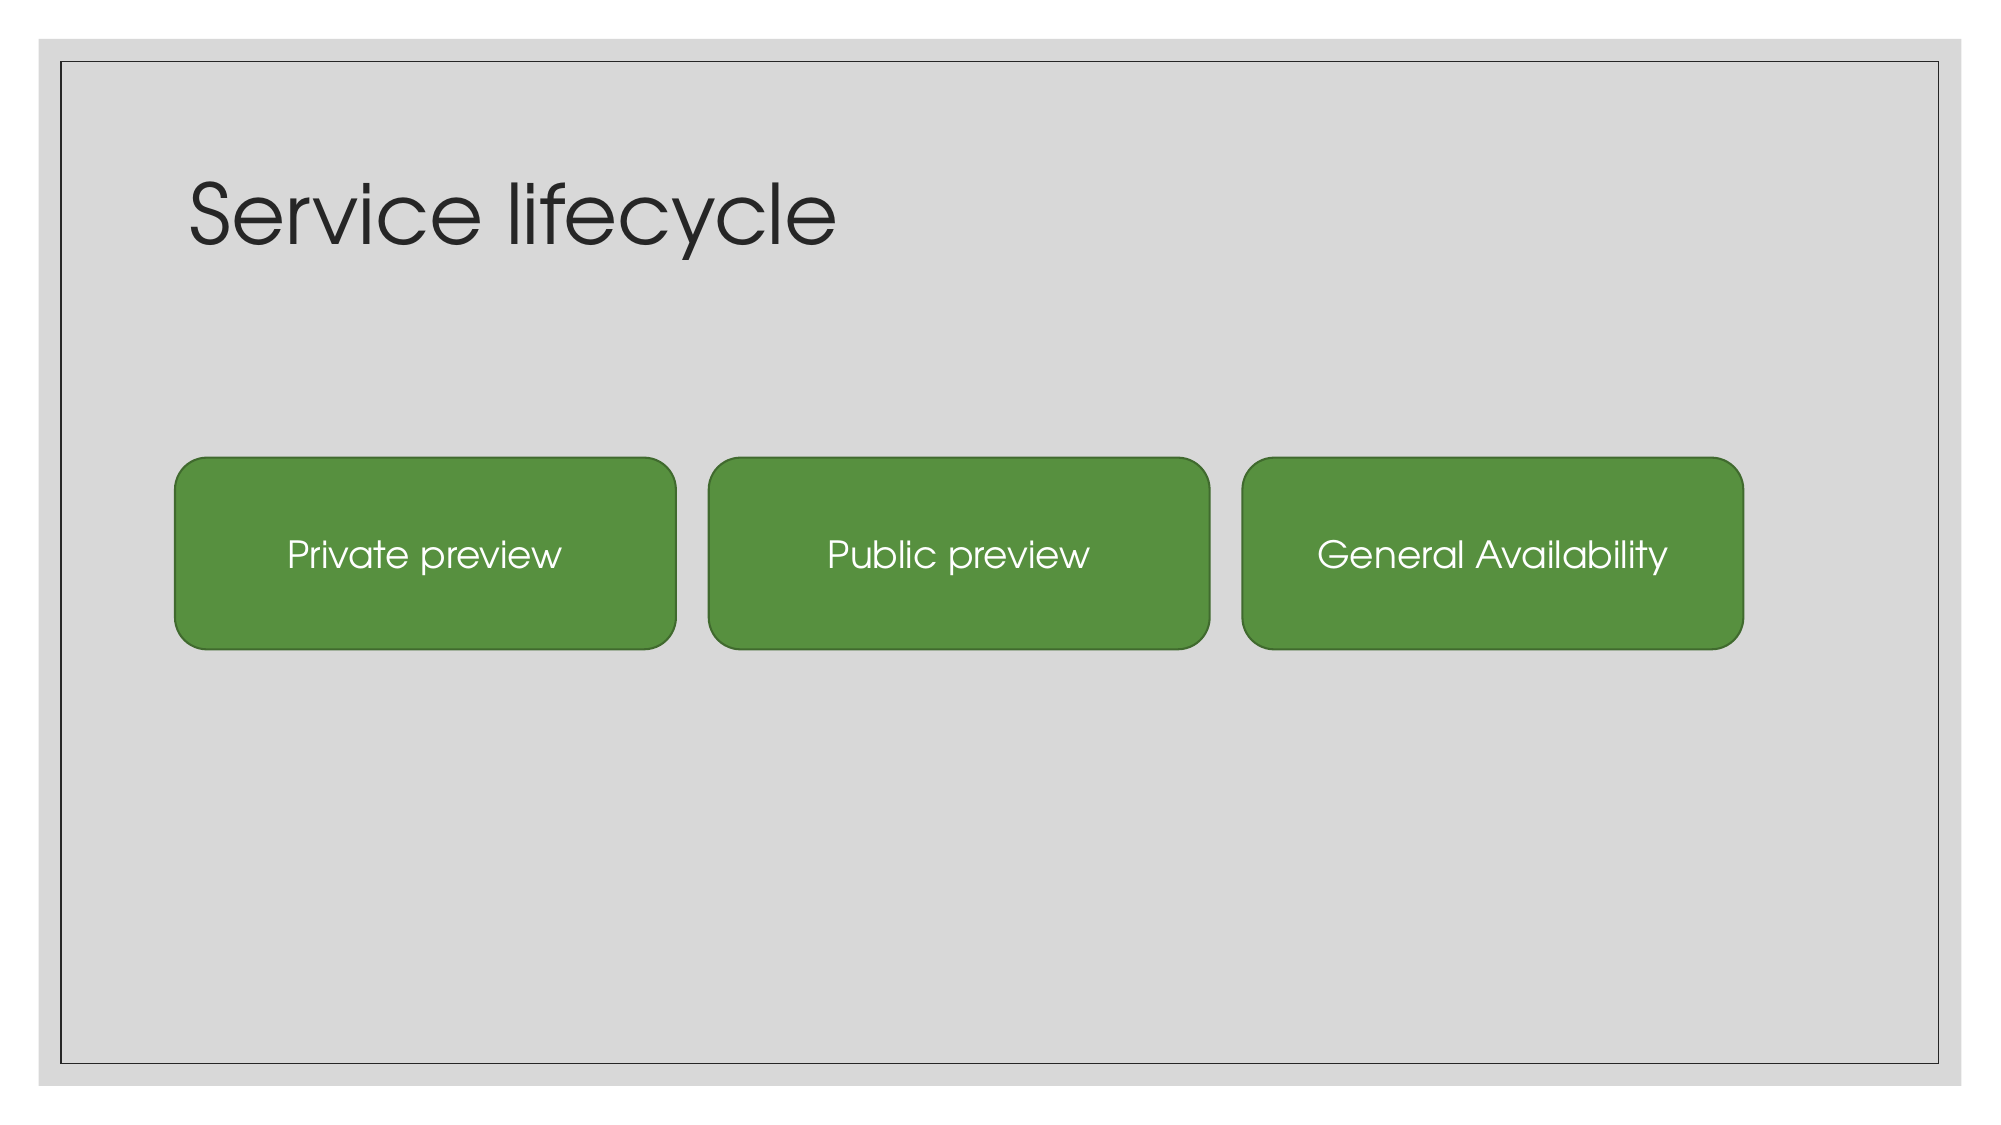

# Service lifecycle
Public preview
General Availability
Private preview